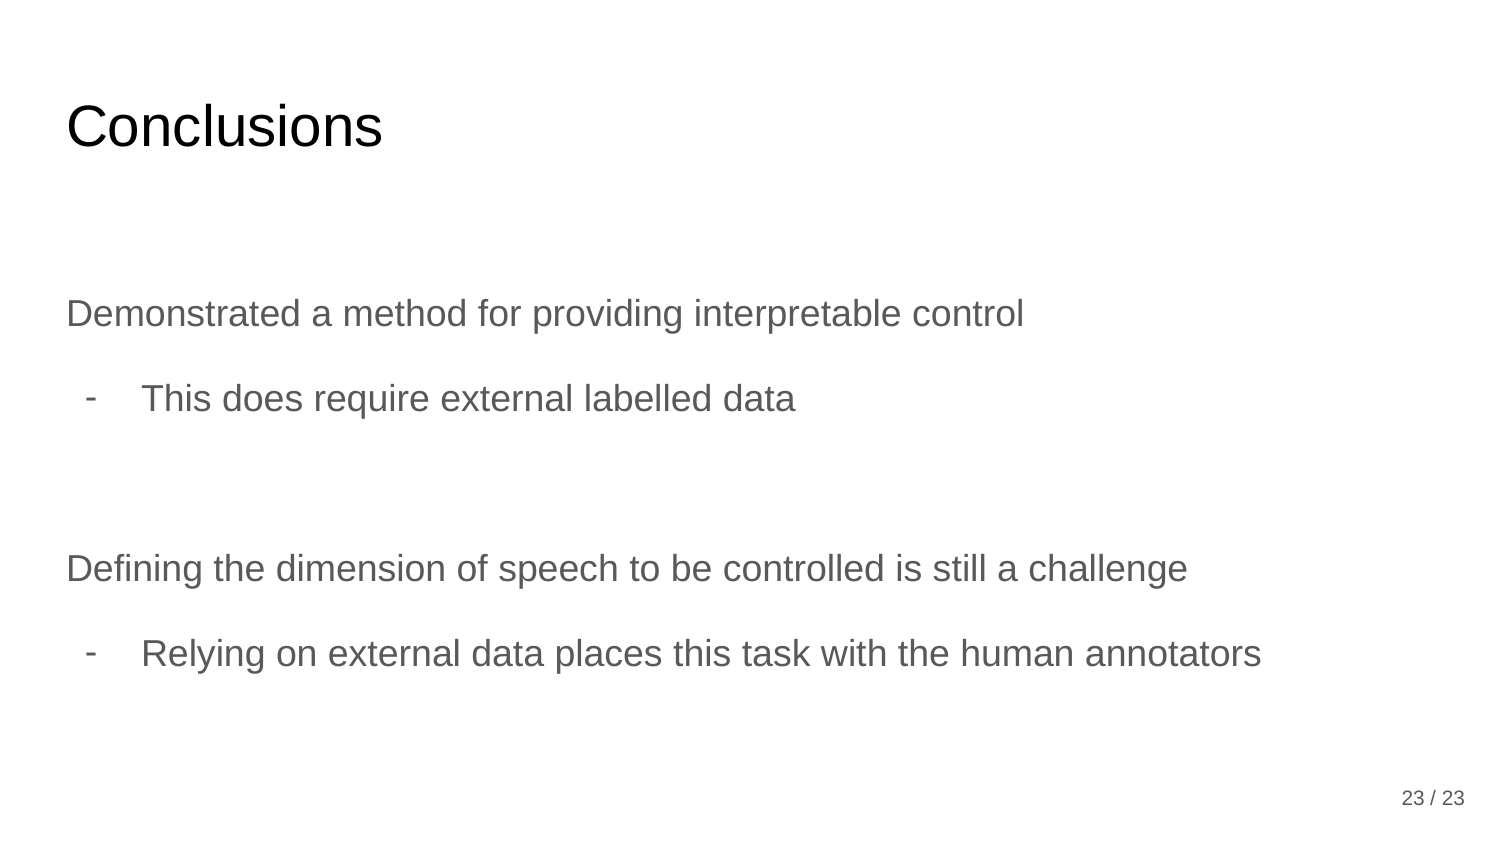

# Conclusions

Demonstrated a method for providing interpretable control
This does require external labelled data

Defining the dimension of speech to be controlled is still a challenge
Relying on external data places this task with the human annotators

23 / 23